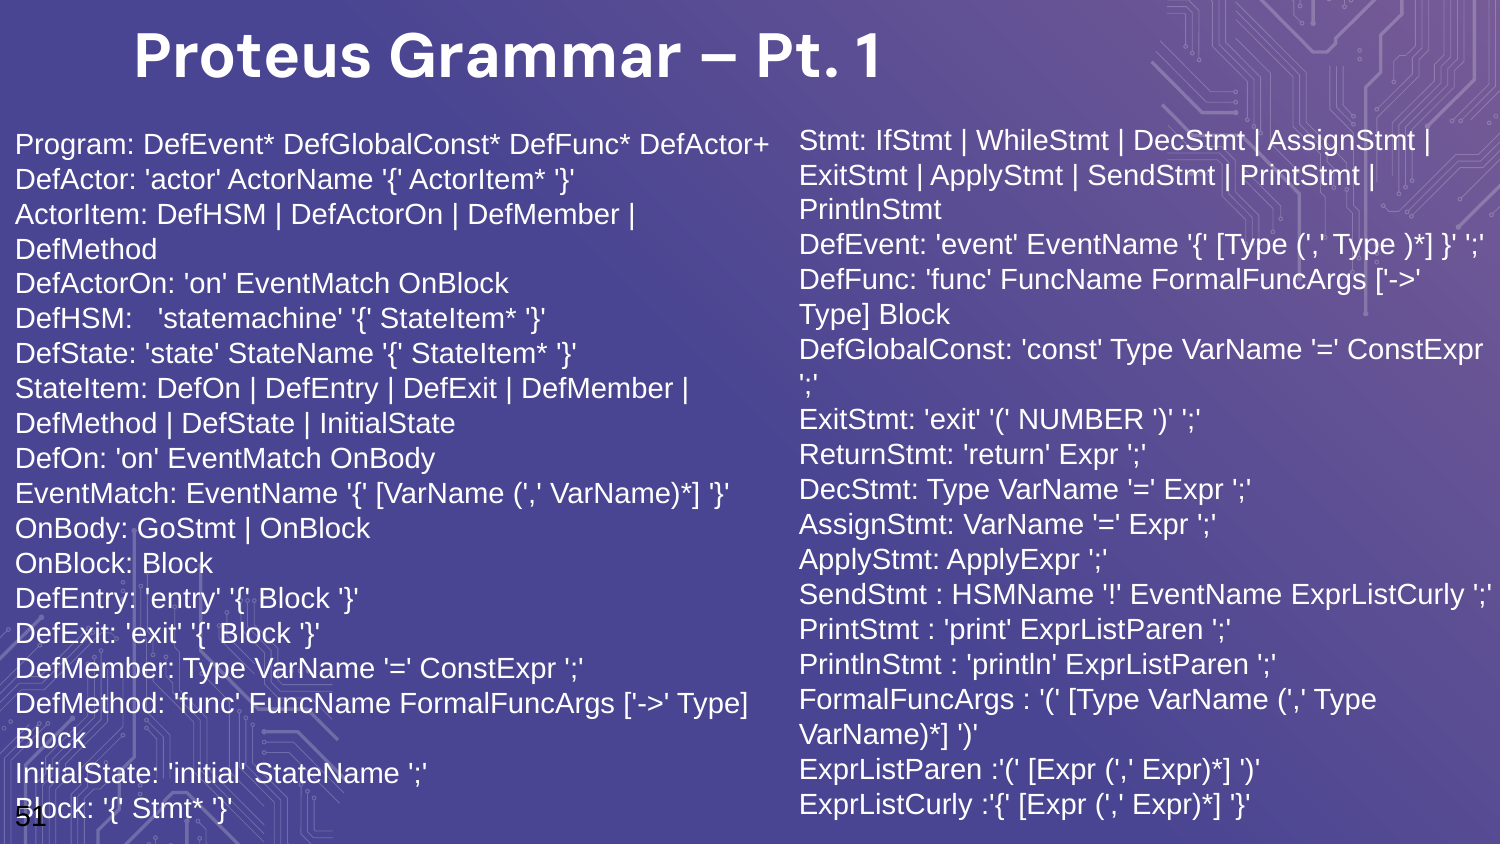

# Proteus Grammar – Pt. 1
Stmt: IfStmt | WhileStmt | DecStmt | AssignStmt | ExitStmt | ApplyStmt | SendStmt | PrintStmt | PrintlnStmt
DefEvent: 'event' EventName '{' [Type (',' Type )*] }' ';'
DefFunc: 'func' FuncName FormalFuncArgs ['->' Type] Block
DefGlobalConst: 'const' Type VarName '=' ConstExpr ';'
ExitStmt: 'exit' '(' NUMBER ')' ';'
ReturnStmt: 'return' Expr ';'
DecStmt: Type VarName '=' Expr ';'
AssignStmt: VarName '=' Expr ';'
ApplyStmt: ApplyExpr ';'
SendStmt : HSMName '!' EventName ExprListCurly ';'
PrintStmt : 'print' ExprListParen ';'
PrintlnStmt : 'println' ExprListParen ';'
FormalFuncArgs : '(' [Type VarName (',' Type VarName)*] ')'
ExprListParen :'(' [Expr (',' Expr)*] ')'
ExprListCurly :'{' [Expr (',' Expr)*] '}'

Program: DefEvent* DefGlobalConst* DefFunc* DefActor+
DefActor: 'actor' ActorName '{' ActorItem* '}'
ActorItem: DefHSM | DefActorOn | DefMember | DefMethod
DefActorOn: 'on' EventMatch OnBlock
DefHSM:   'statemachine' '{' StateItem* '}'
DefState: 'state' StateName '{' StateItem* '}'
StateItem: DefOn | DefEntry | DefExit | DefMember | DefMethod | DefState | InitialState
DefOn: 'on' EventMatch OnBody
EventMatch: EventName '{' [VarName (',' VarName)*] '}'
OnBody: GoStmt | OnBlock
OnBlock: Block
DefEntry: 'entry' '{' Block '}'
DefExit: 'exit' '{' Block '}'
DefMember: Type VarName '=' ConstExpr ';'
DefMethod: 'func' FuncName FormalFuncArgs ['->' Type] Block
InitialState: 'initial' StateName ';'
Block: '{' Stmt* '}'

51